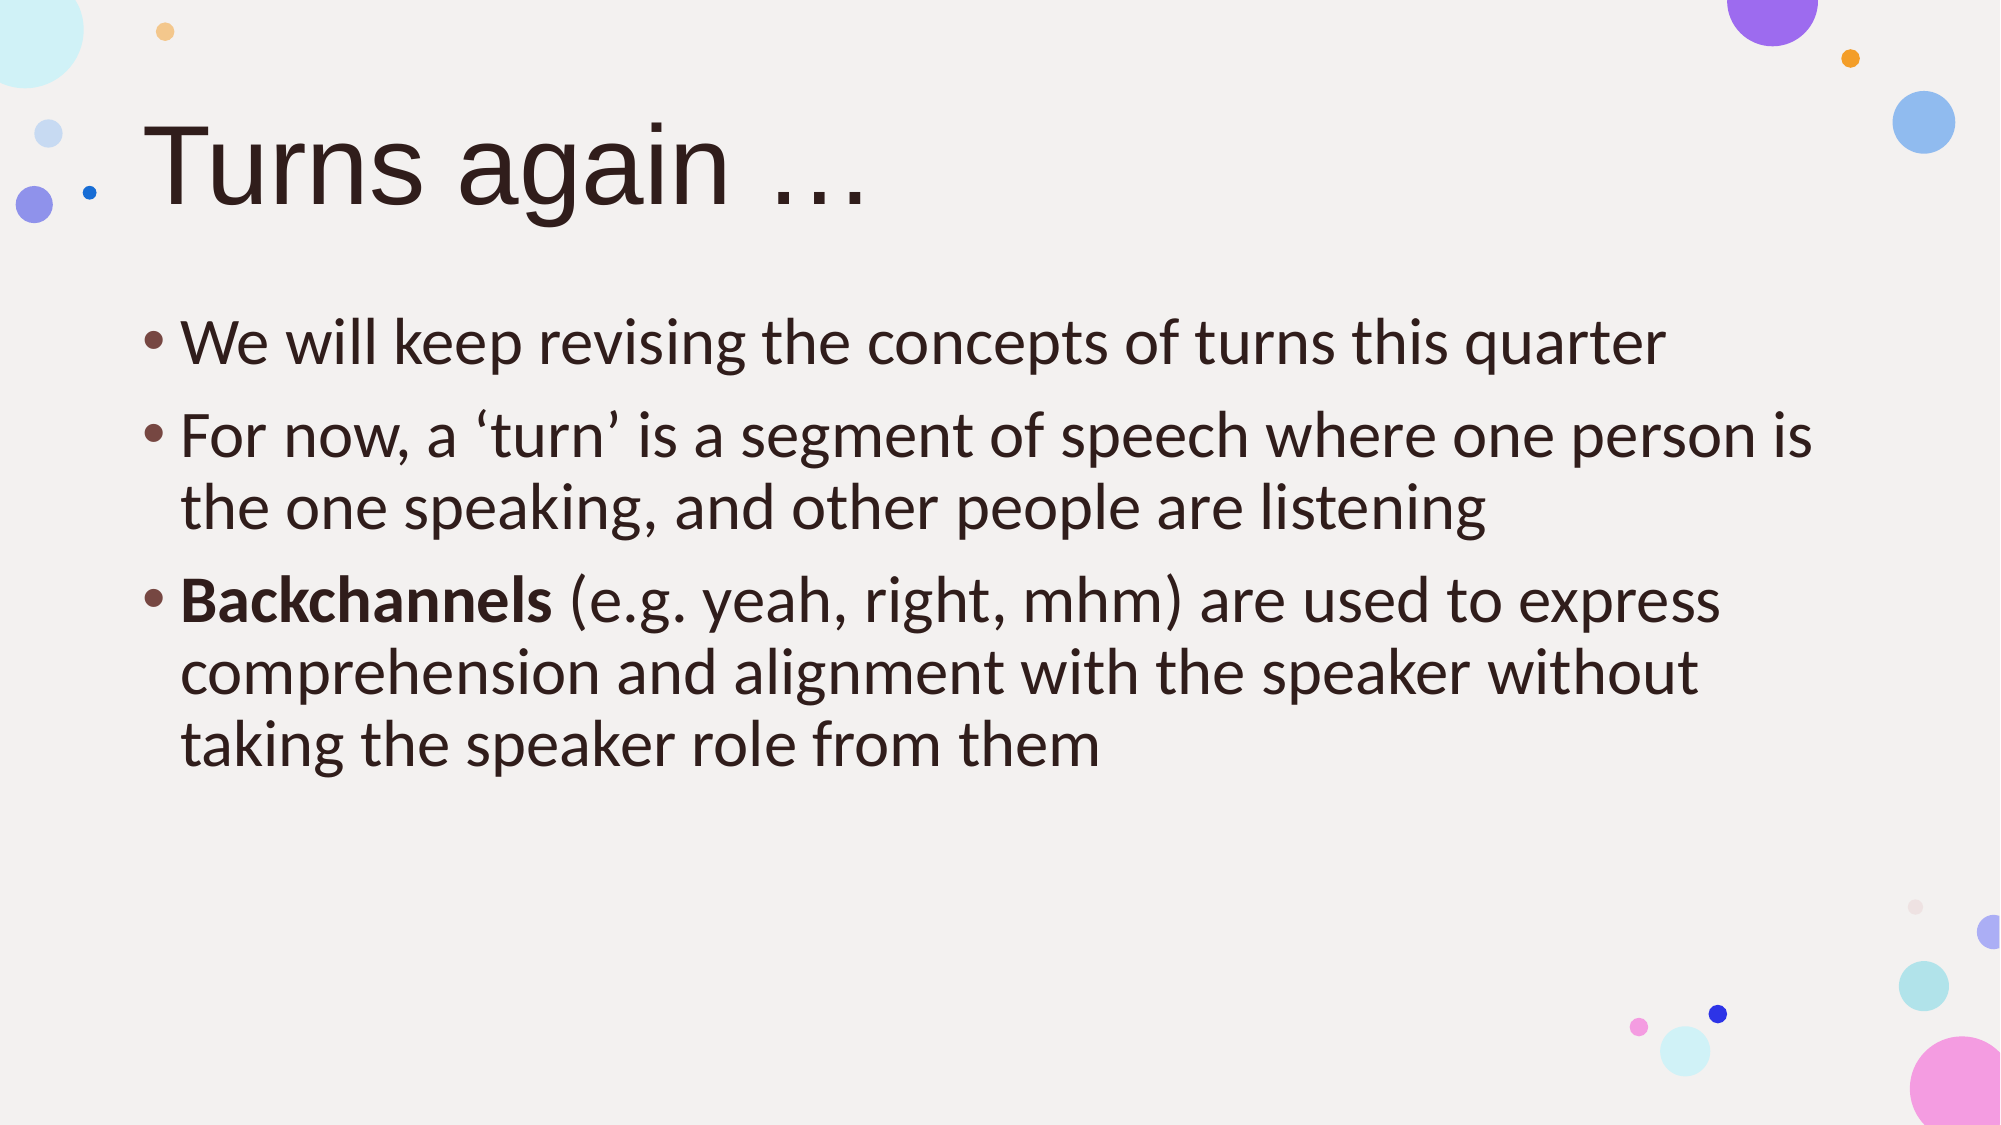

# Turns again …
We will keep revising the concepts of turns this quarter
For now, a ‘turn’ is a segment of speech where one person is the one speaking, and other people are listening
Backchannels (e.g. yeah, right, mhm) are used to express comprehension and alignment with the speaker without taking the speaker role from them